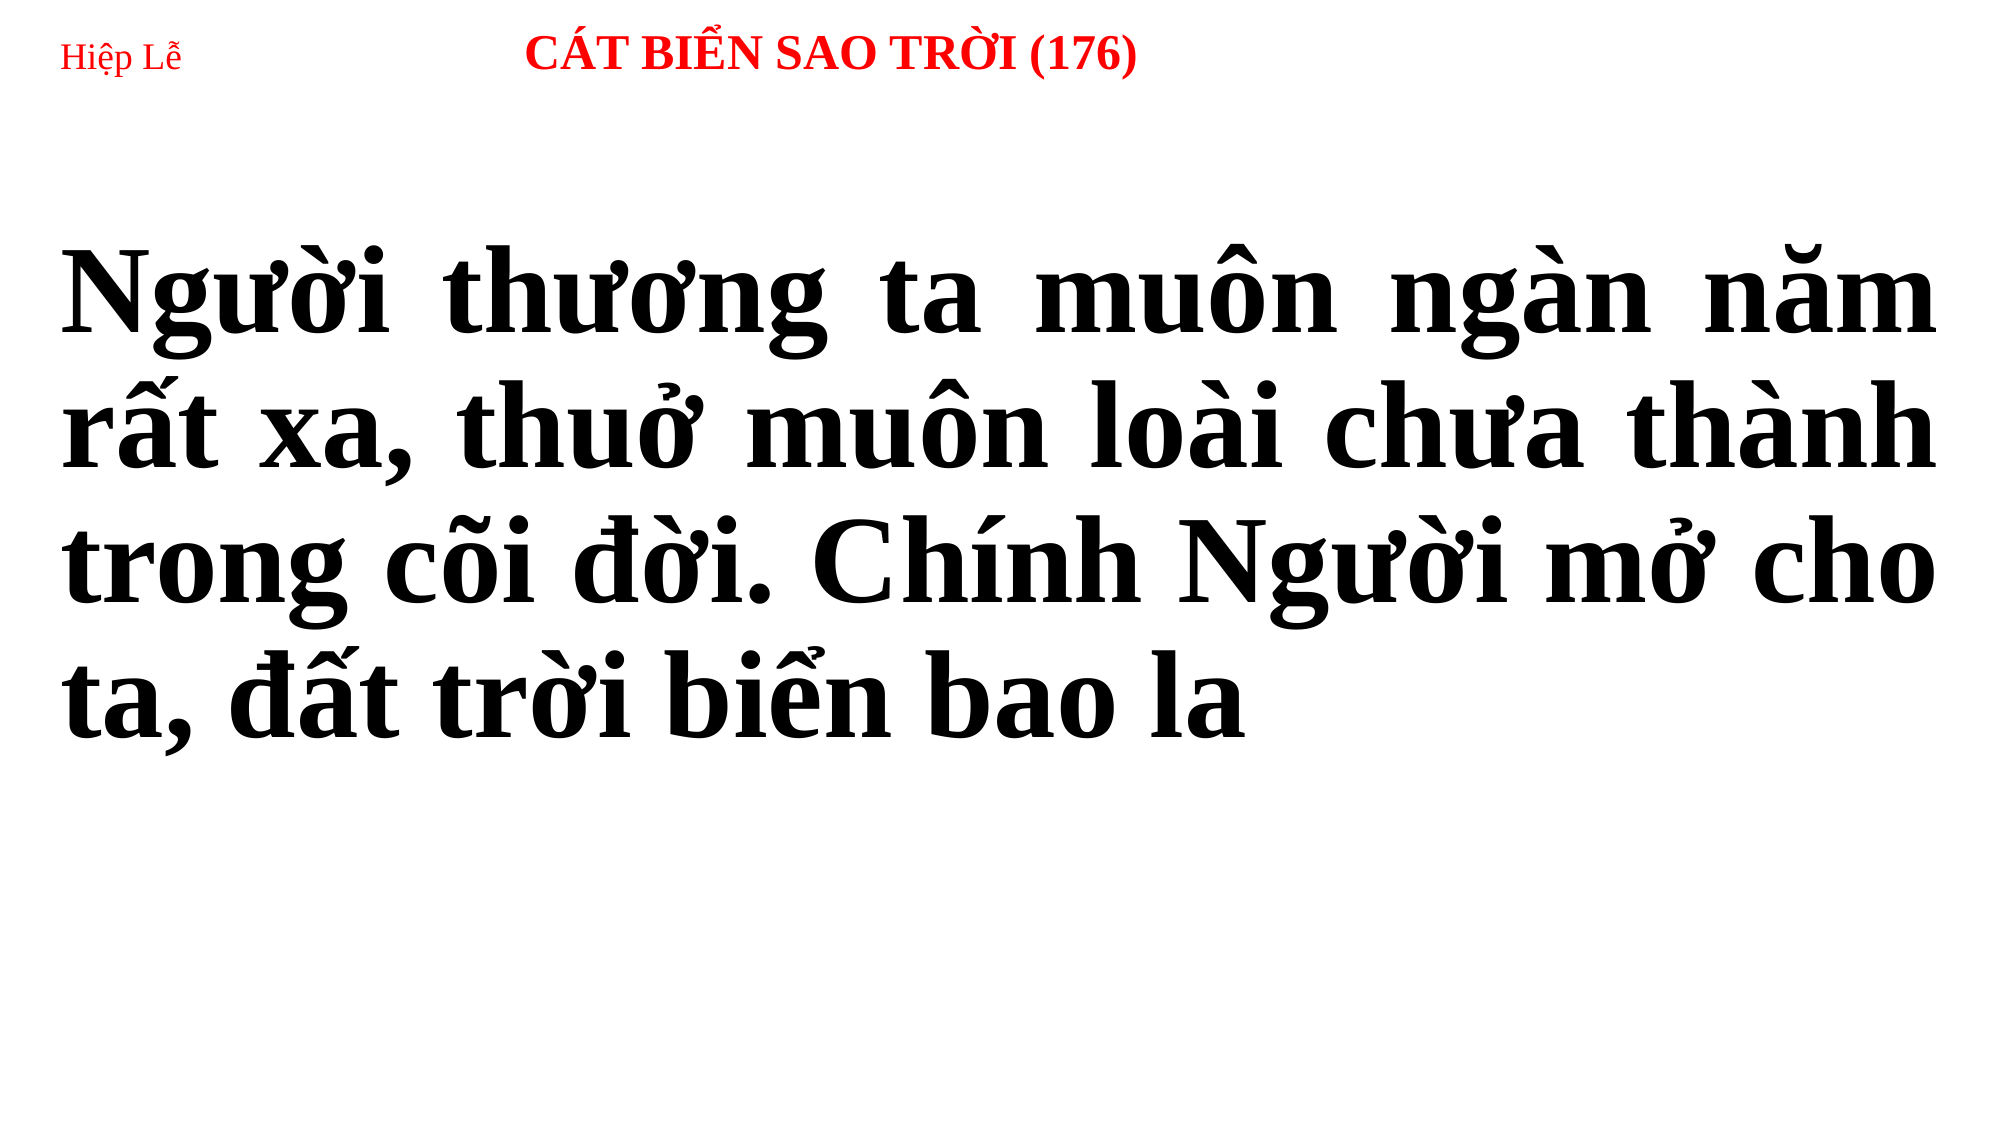

# Hiệp Lễ                                    CÁT BIỂN SAO TRỜI (176)
Người thương ta muôn ngàn năm rất xa, thuở muôn loài chưa thành trong cõi đời. Chính Người mở cho ta, đất trời biển bao la